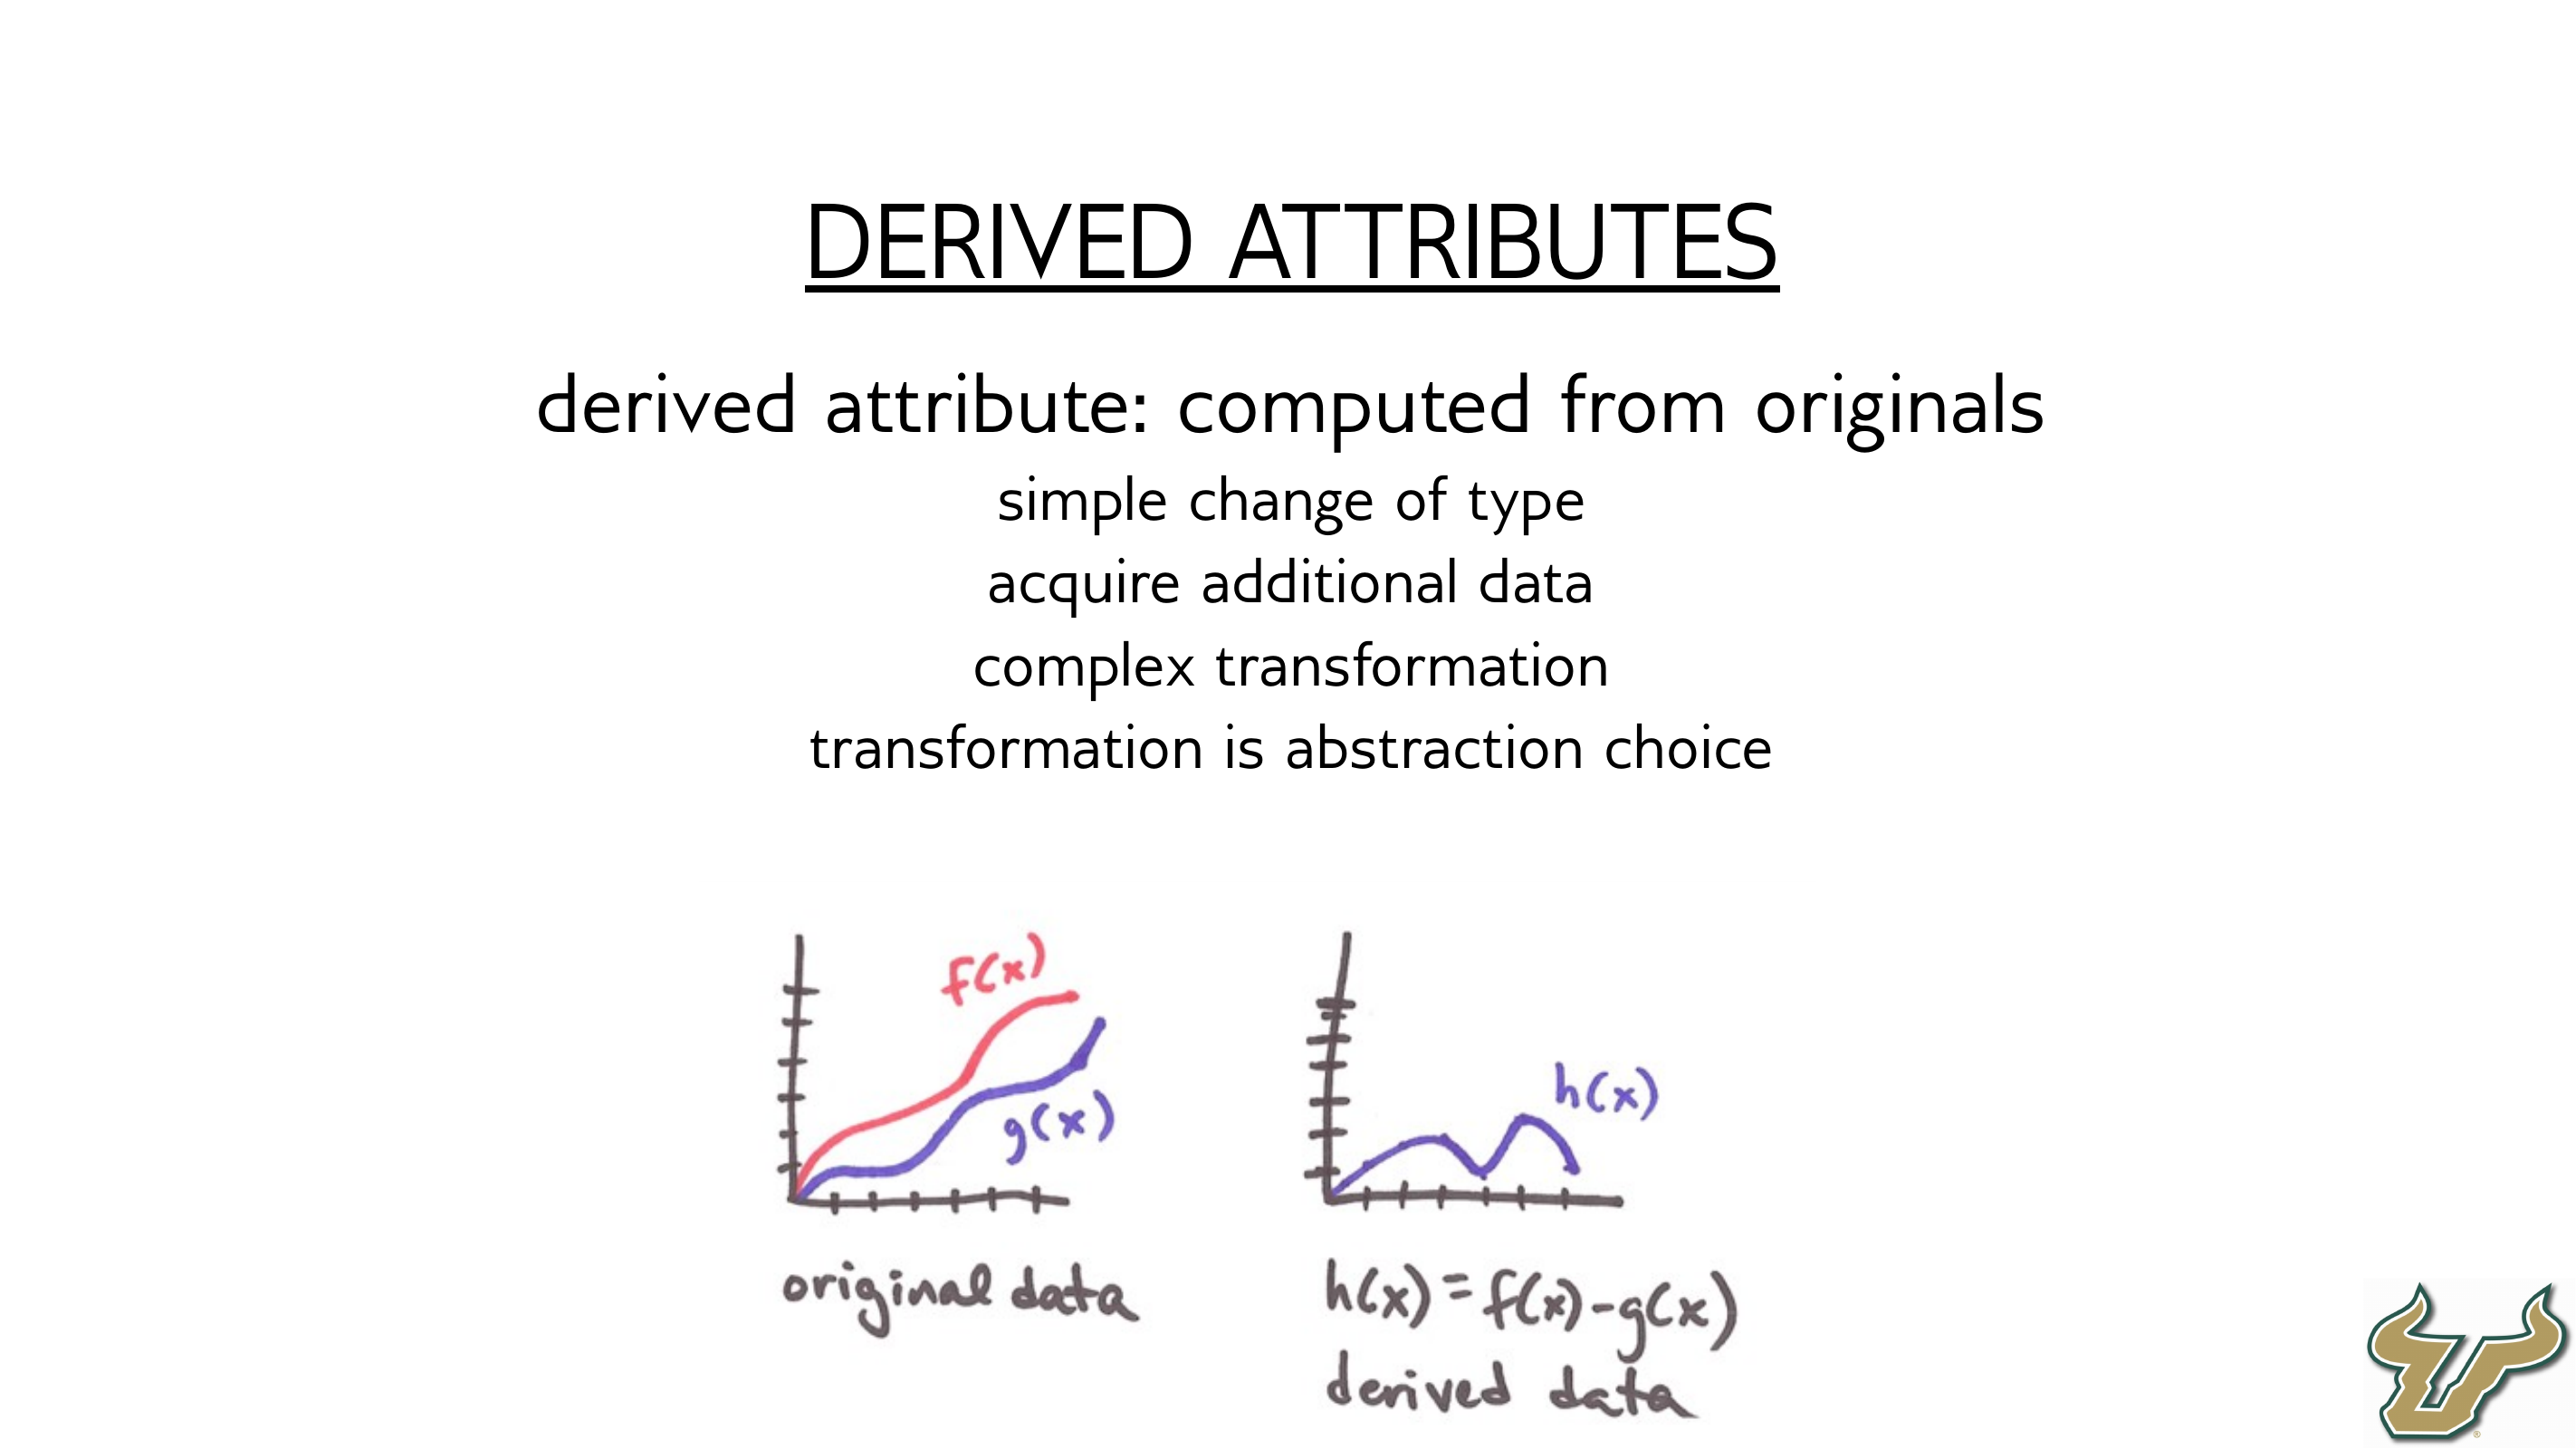

DERIVED ATTRIBUTES
derived attribute: computed from originals
simple change of type
acquire additional data
complex transformation
transformation is abstraction choice